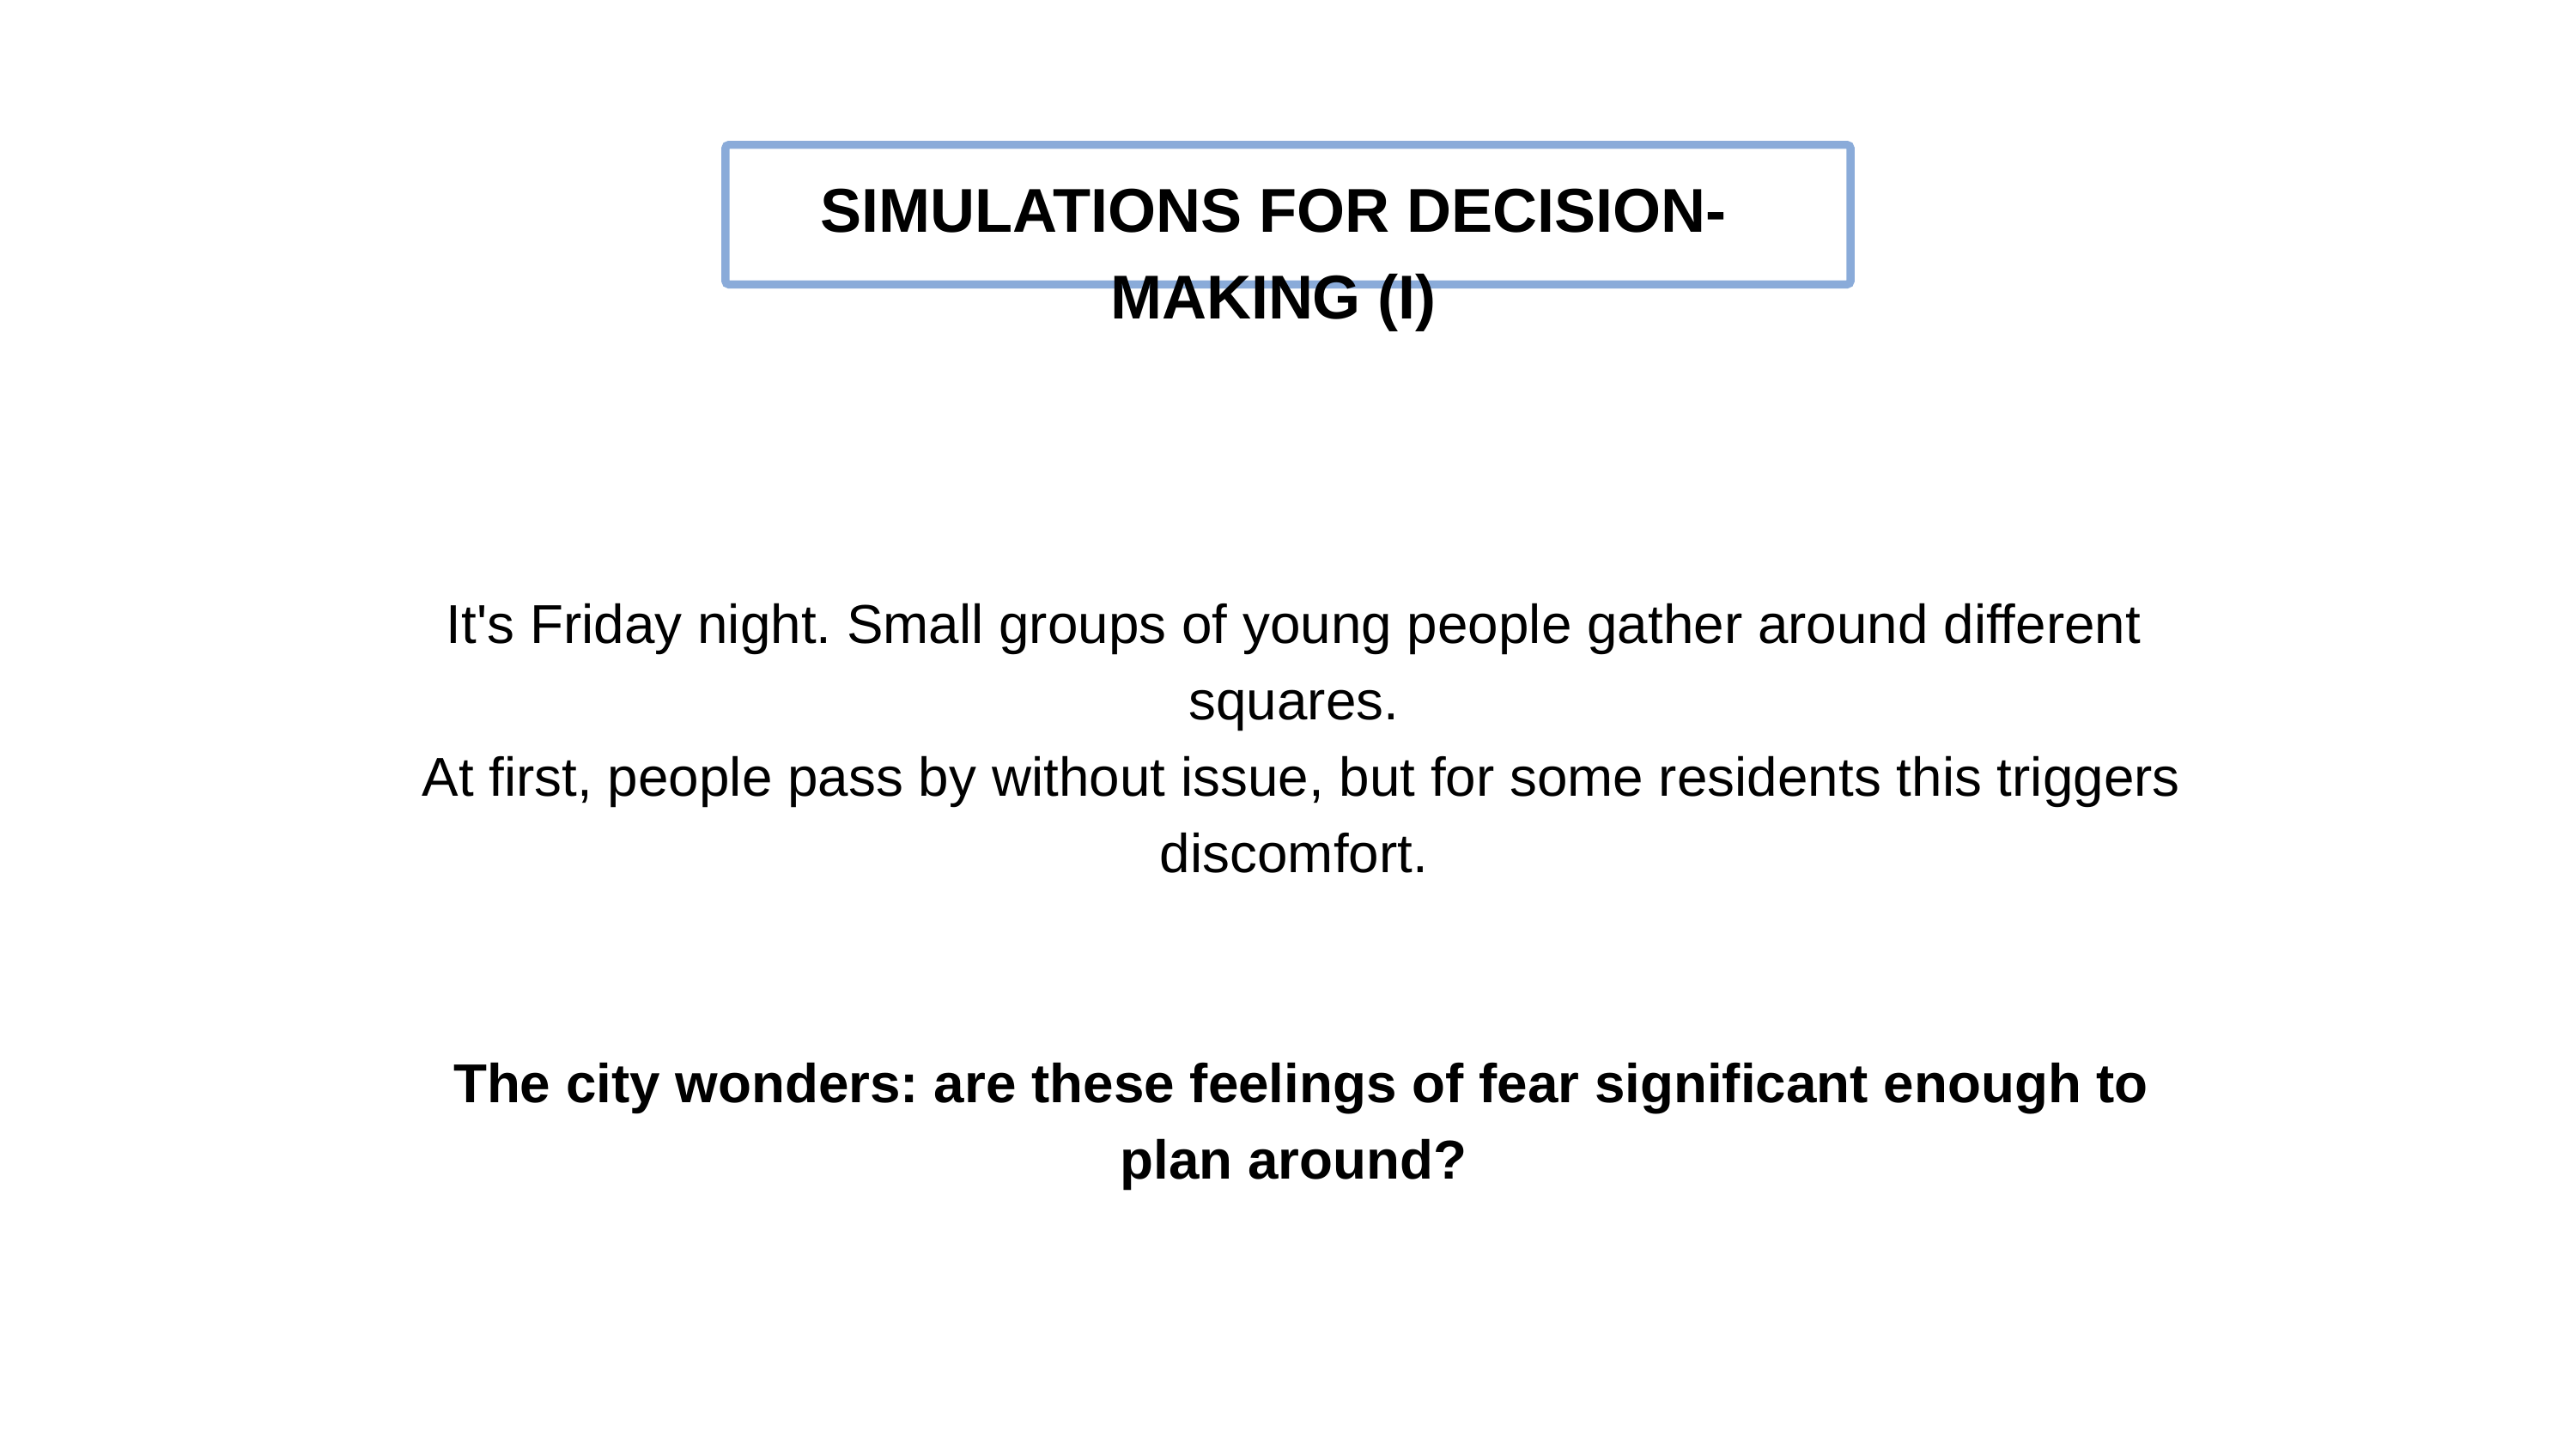

SIMULATIONS FOR DECISION-MAKING (I)
It's Friday night. Small groups of young people gather around different squares.
 At first, people pass by without issue, but for some residents this triggers discomfort.

 The city wonders: are these feelings of fear significant enough to plan around?